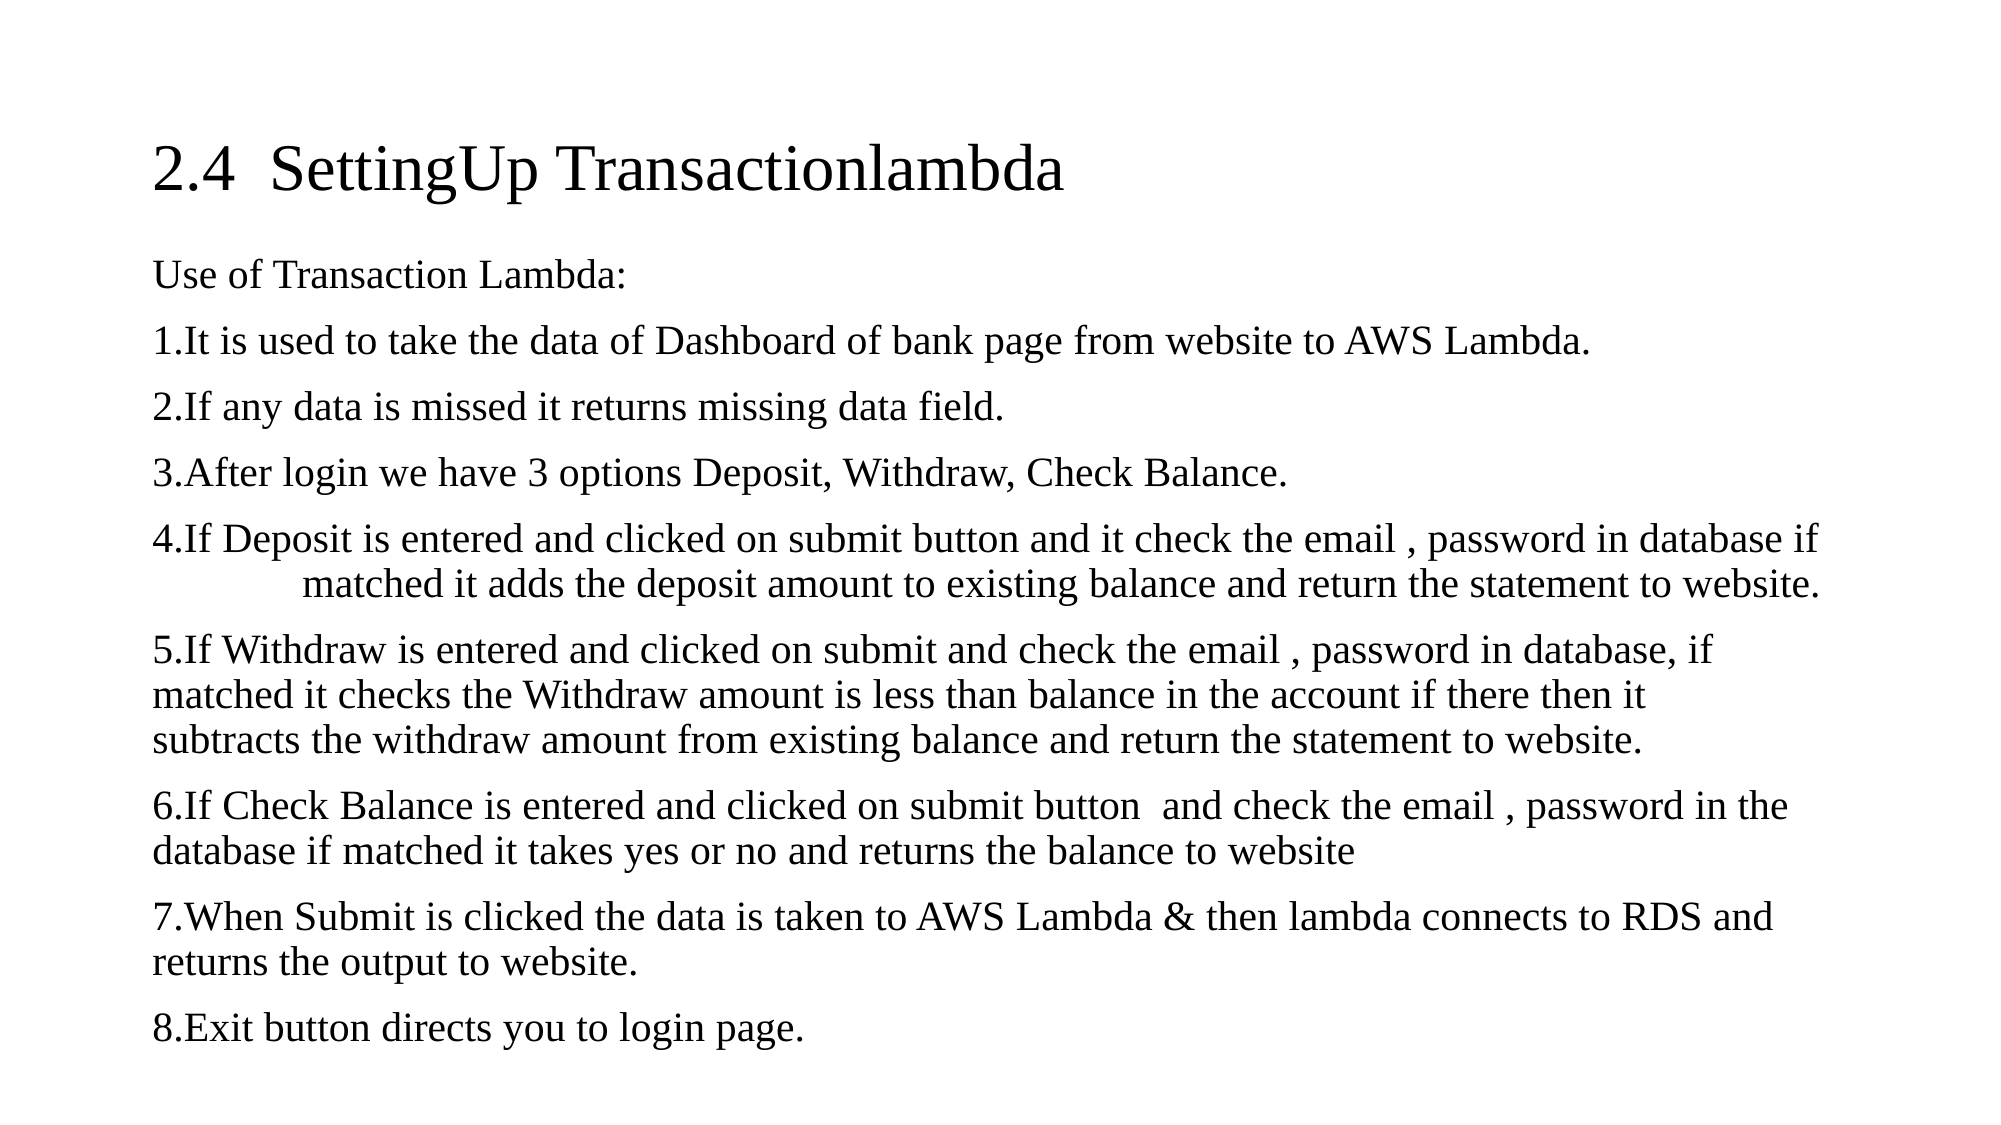

# 2.4  SettingUp Transactionlambda
Use of Transaction Lambda:
1.It is used to take the data of Dashboard of bank page from website to AWS Lambda.
2.If any data is missed it returns missing data field.
3.After login we have 3 options Deposit, Withdraw, Check Balance.
4.If Deposit is entered and clicked on submit button and it check the email , password in database if 	matched it adds the deposit amount to existing balance and return the statement to website.
5.If Withdraw is entered and clicked on submit and check the email , password in database, if 	matched it checks the Withdraw amount is less than balance in the account if there then it 	subtracts the withdraw amount from existing balance and return the statement to website.
6.If Check Balance is entered and clicked on submit button  and check the email , password in the 	database if matched it takes yes or no and returns the balance to website
7.When Submit is clicked the data is taken to AWS Lambda & then lambda connects to RDS and 	returns the output to website.
8.Exit button directs you to login page.